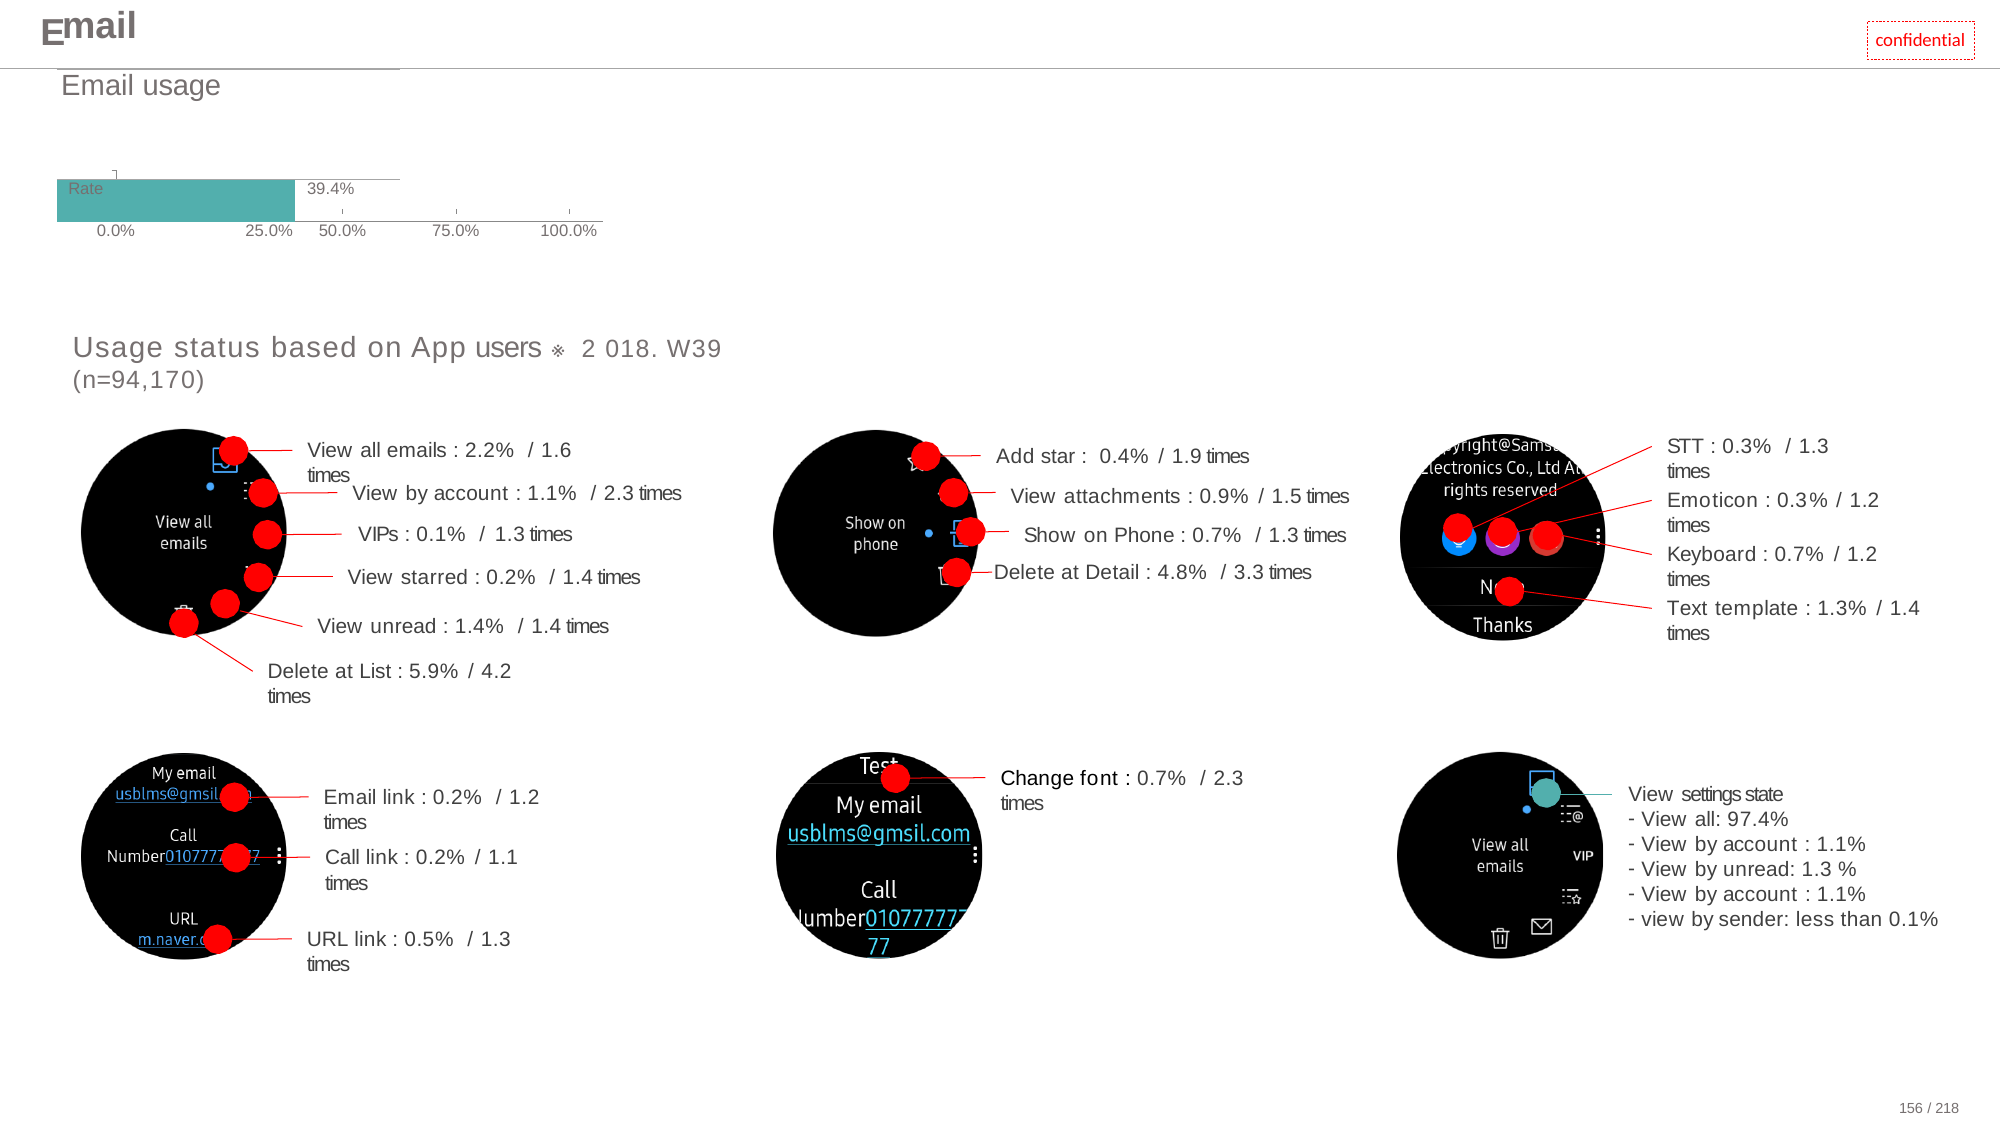

| mail |  |  |  |
| --- | --- | --- | --- |
| Email usage |  |  |  |
| Rate | 39.4% |  |  |
| 0.0% 25.0% | 50.0% | 75.0% | 100.0% |
E
confidential

Usage status based on App users ※2018. W39 (n=94,170)

STT : 0.3% / 1.3 times

View all emails : 2.2% / 1.6 times

Add star :  0.4% / 1.9 times
View attachments : 0.9% / 1.5 times Show on Phone : 0.7% / 1.3 times

Delete at Detail : 4.8% / 3.3 times

View by account : 1.1% / 2.3 times
 VIPs : 0.1% / 1.3 times

Emoticon : 0.3% / 1.2 times

Keyboard : 0.7% / 1.2 times

View starred : 0.2% / 1.4 times

Text template : 1.3% / 1.4 times

View unread : 1.4% / 1.4 times

Delete at List : 5.9% / 4.2 times

Change font : 0.7% / 2.3 times

View settings state
View all: 97.4%
View by account : 1.1%
View by unread: 1.3 %
View by account : 1.1%
view by sender: less than 0.1%

Email link : 0.2% / 1.2 times

Call link : 0.2% / 1.1 times

URL link : 0.5% / 1.3 times

156 / 218